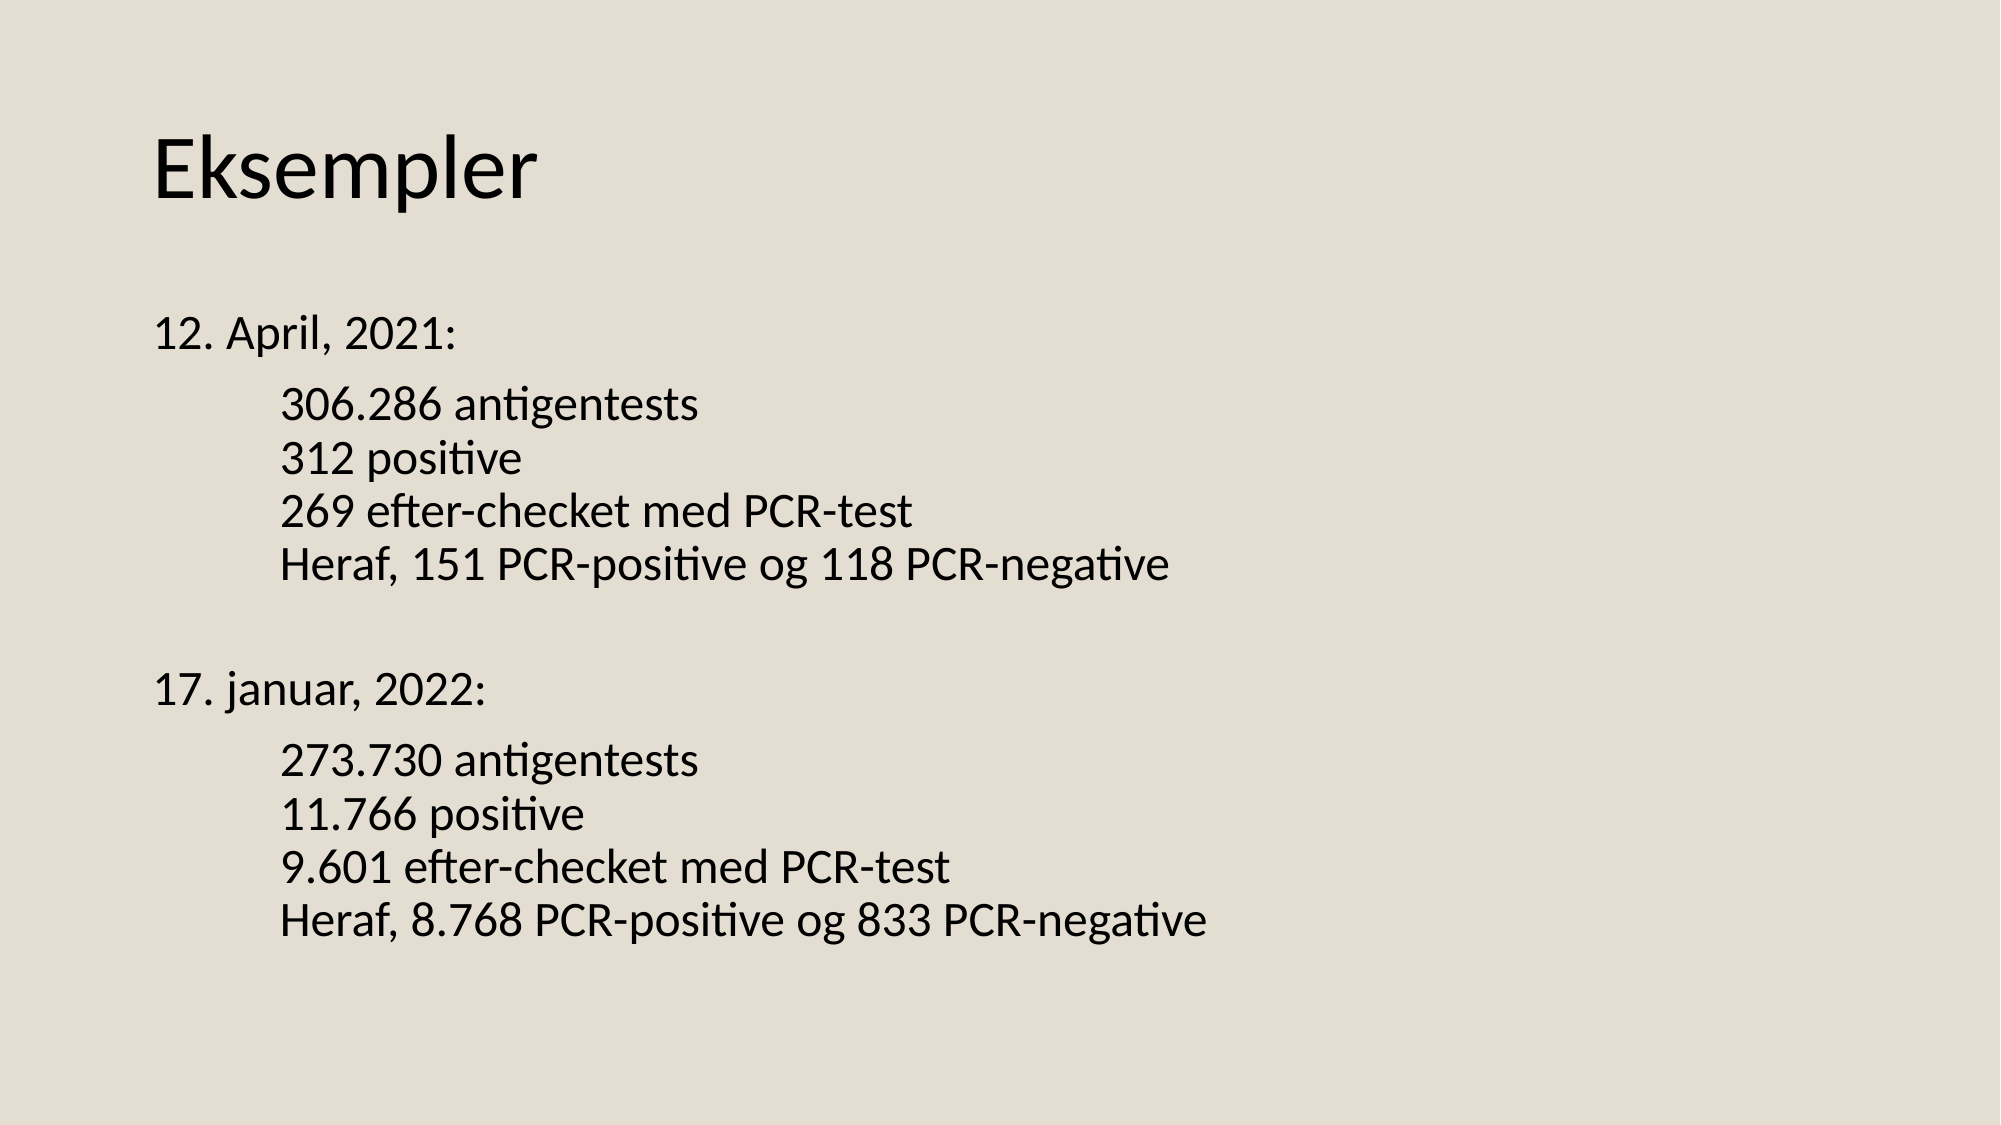

# Eksempler
12. April, 2021:
	306.286 antigentests
	312 positive
	269 efter-checket med PCR-test
	Heraf, 151 PCR-positive og 118 PCR-negative
17. januar, 2022:
	273.730 antigentests
	11.766 positive
	9.601 efter-checket med PCR-test
	Heraf, 8.768 PCR-positive og 833 PCR-negative